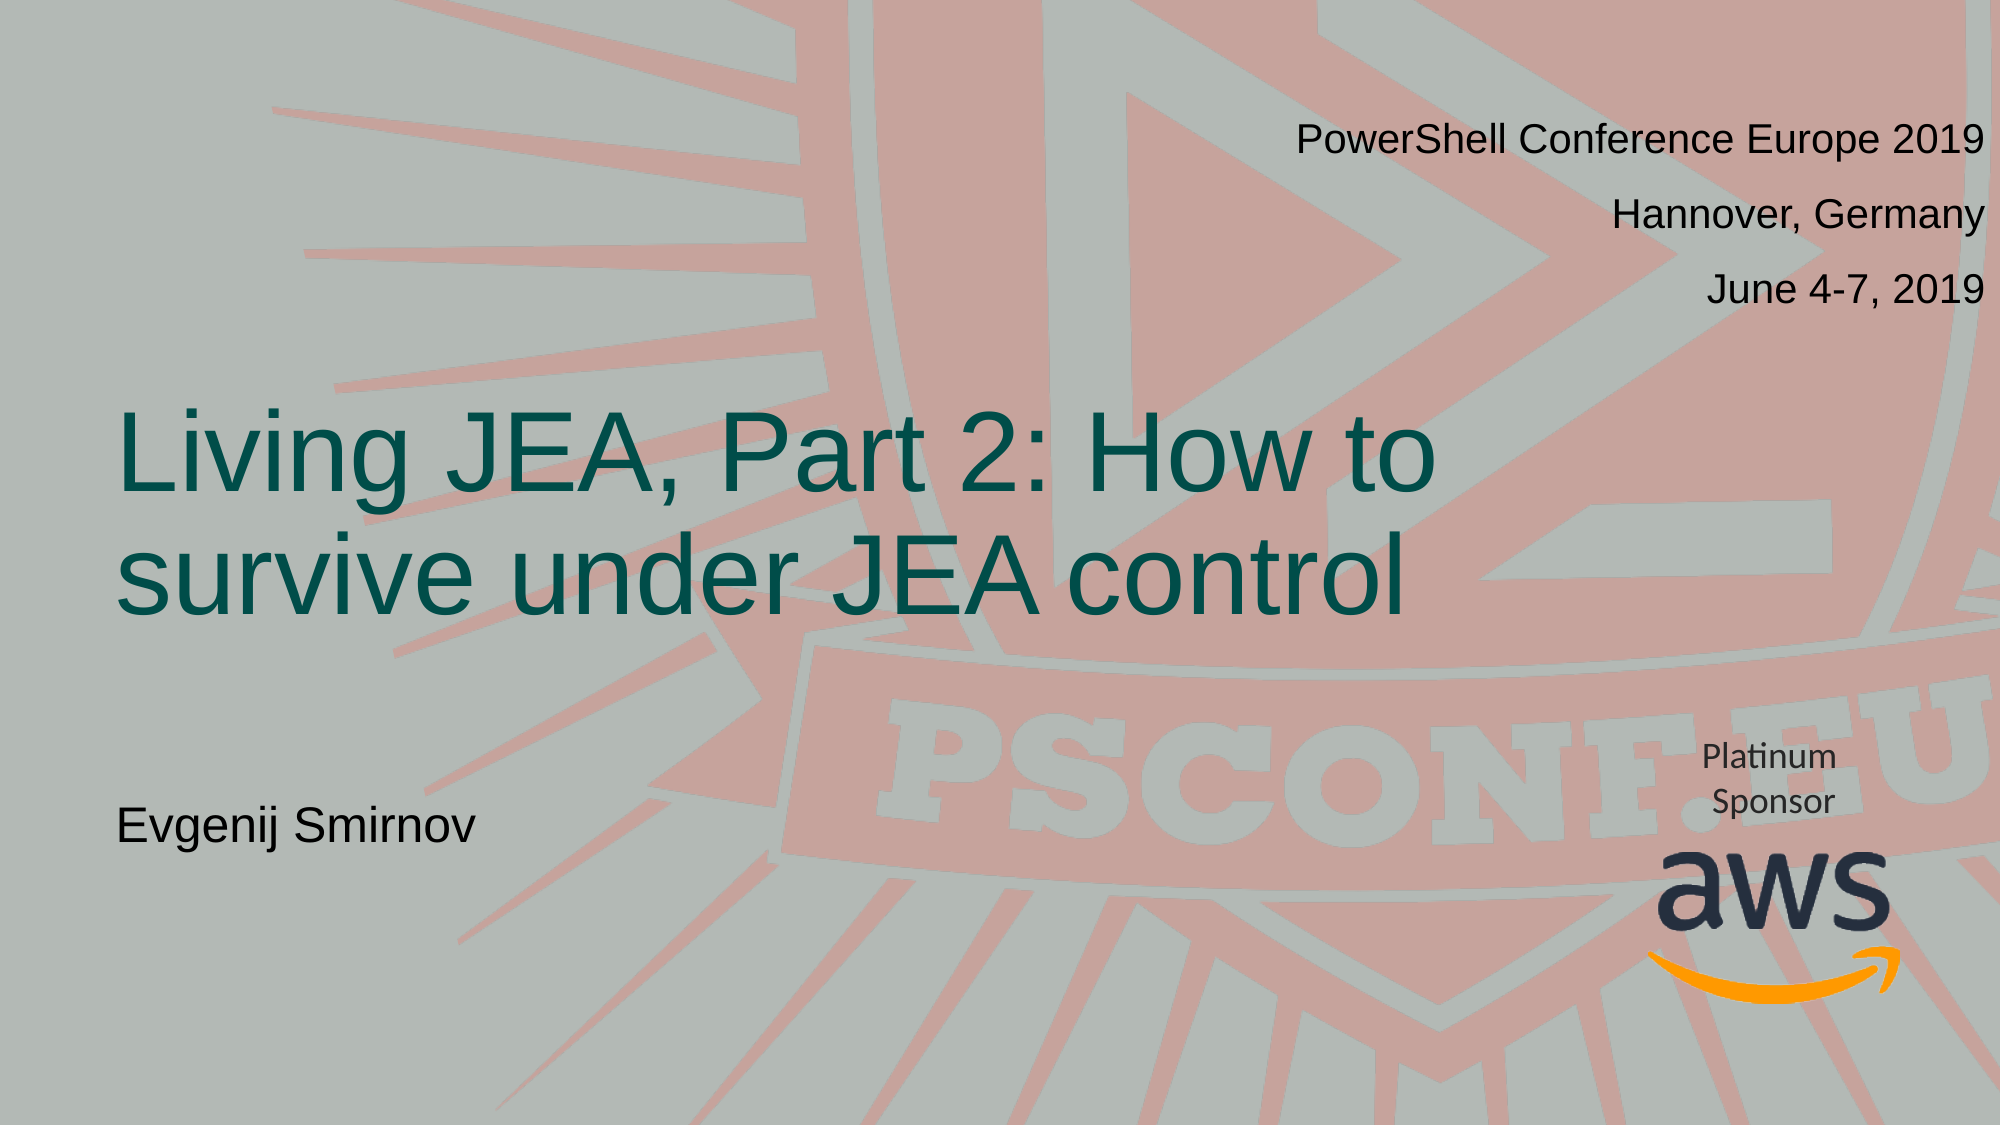

# Living JEA, Part 2: How to survive under JEA control
Evgenij Smirnov